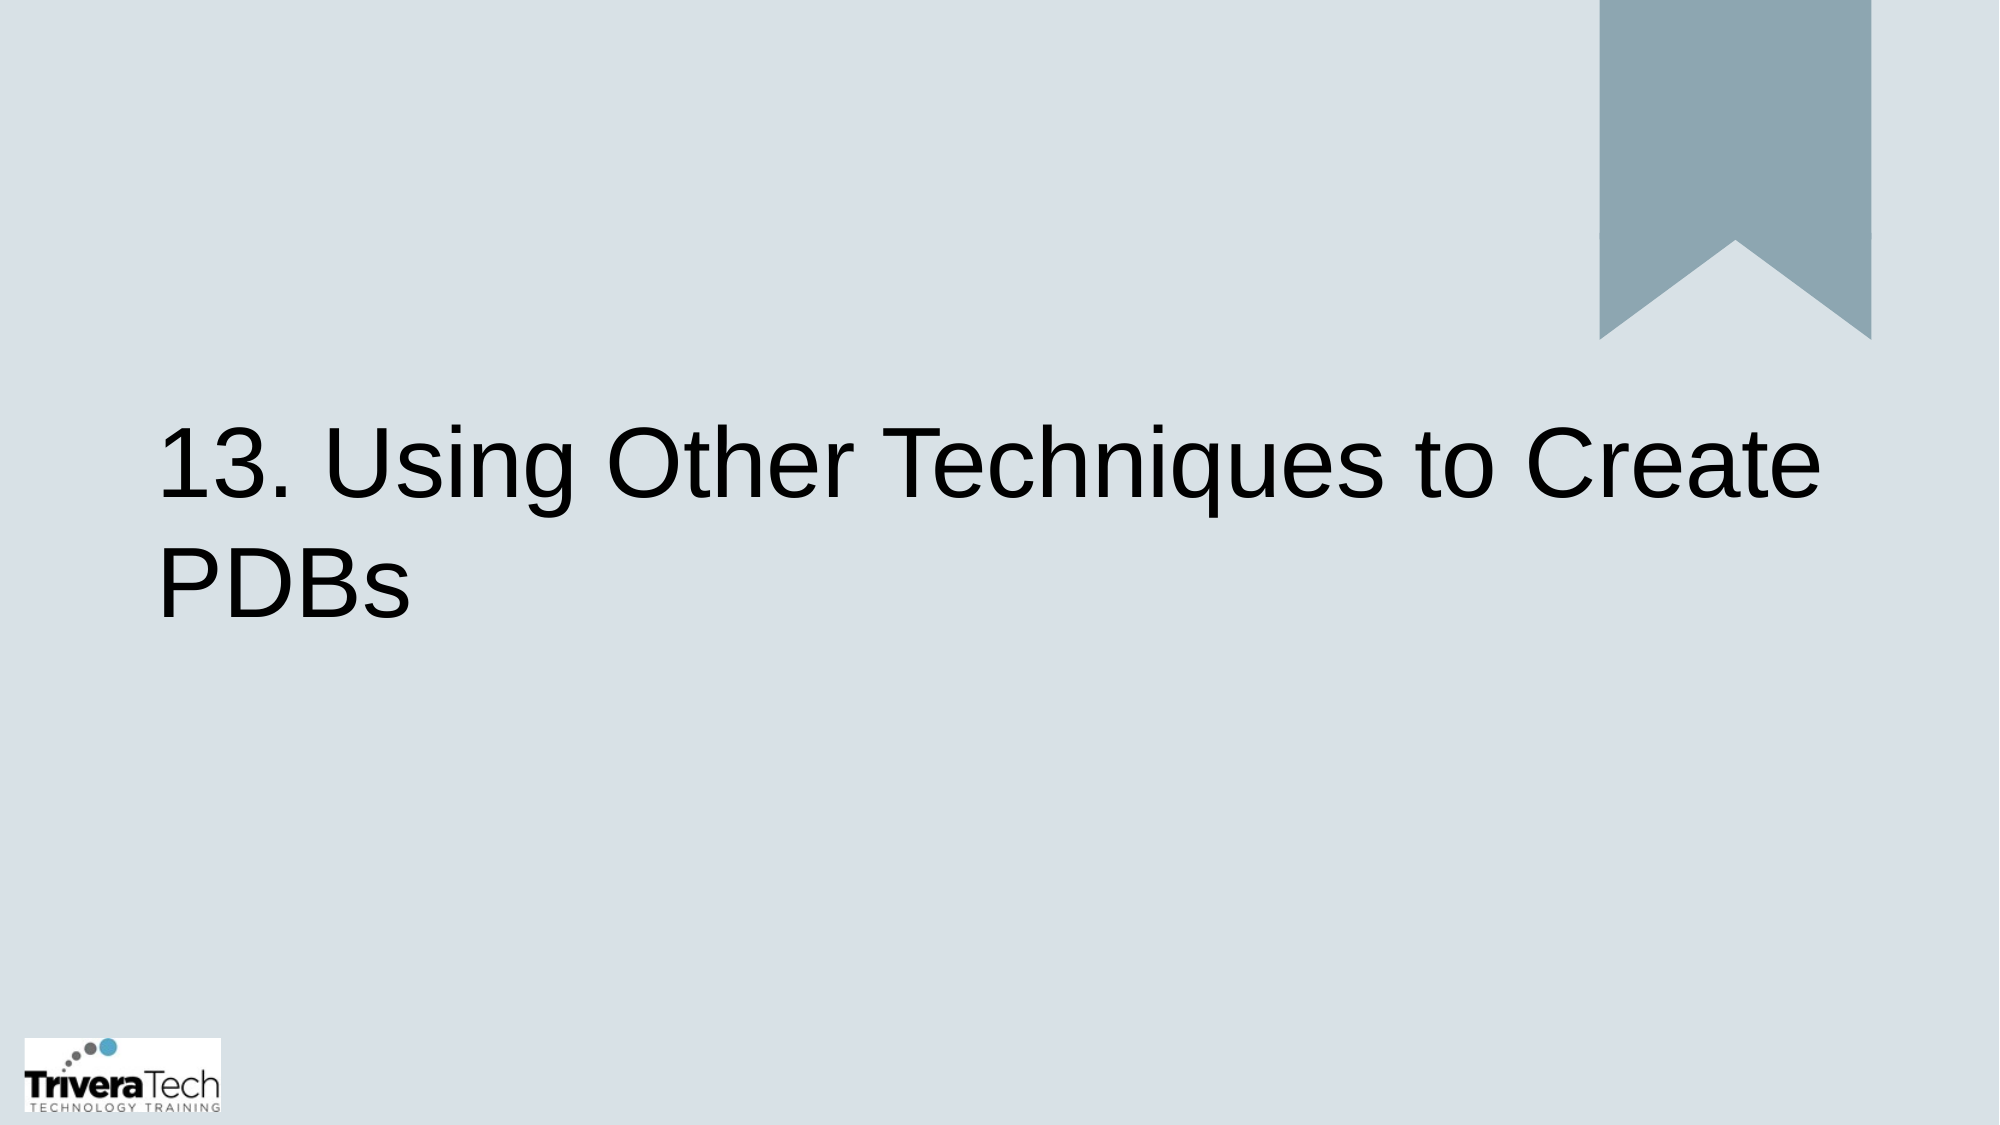

# 13. Using Other Techniques to Create PDBs